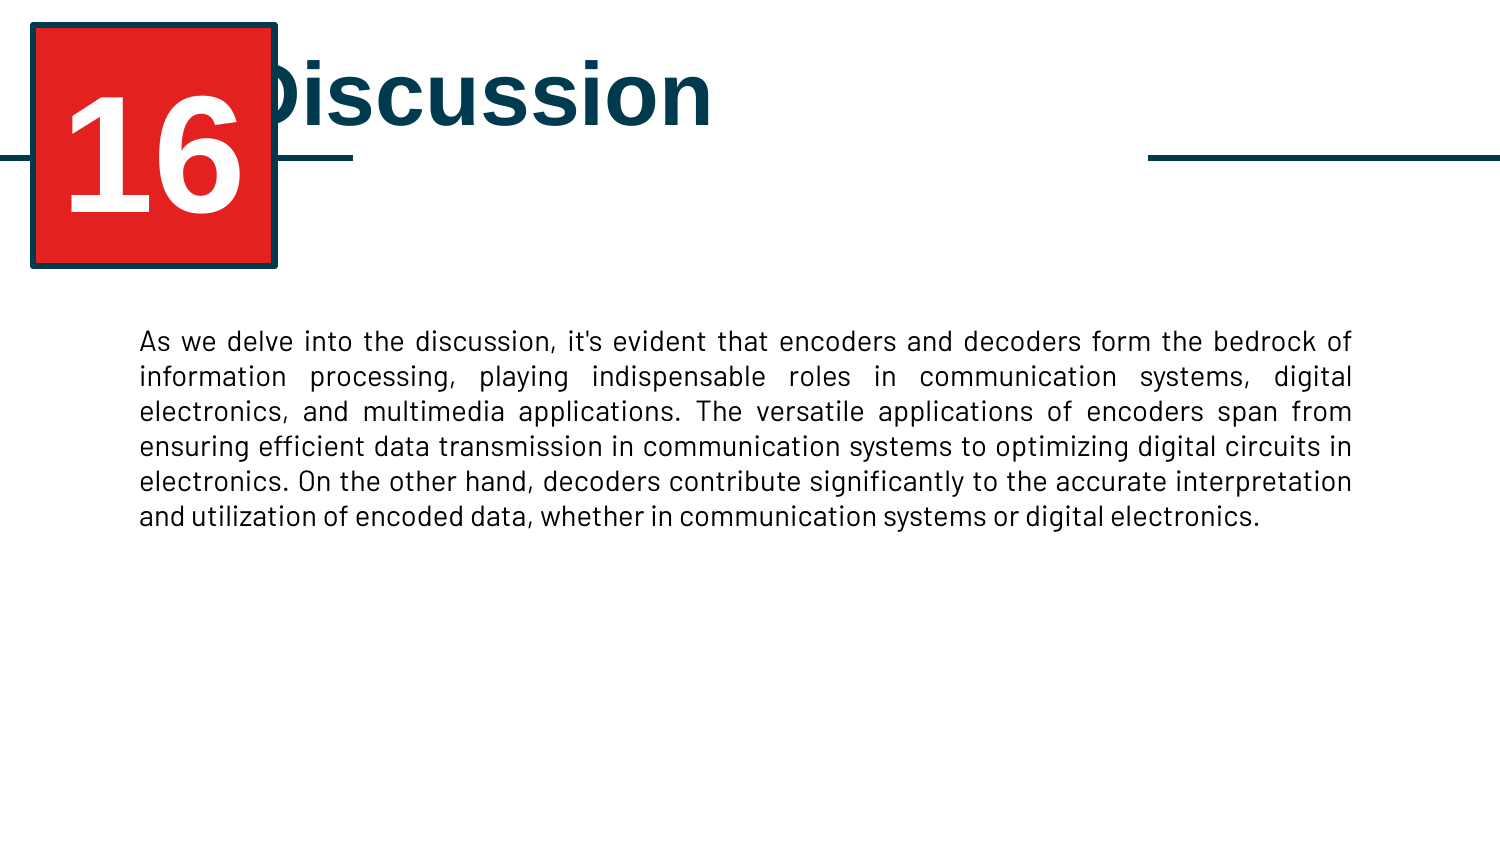

16
# Discussion
As we delve into the discussion, it's evident that encoders and decoders form the bedrock of information processing, playing indispensable roles in communication systems, digital electronics, and multimedia applications. The versatile applications of encoders span from ensuring efficient data transmission in communication systems to optimizing digital circuits in electronics. On the other hand, decoders contribute significantly to the accurate interpretation and utilization of encoded data, whether in communication systems or digital electronics.